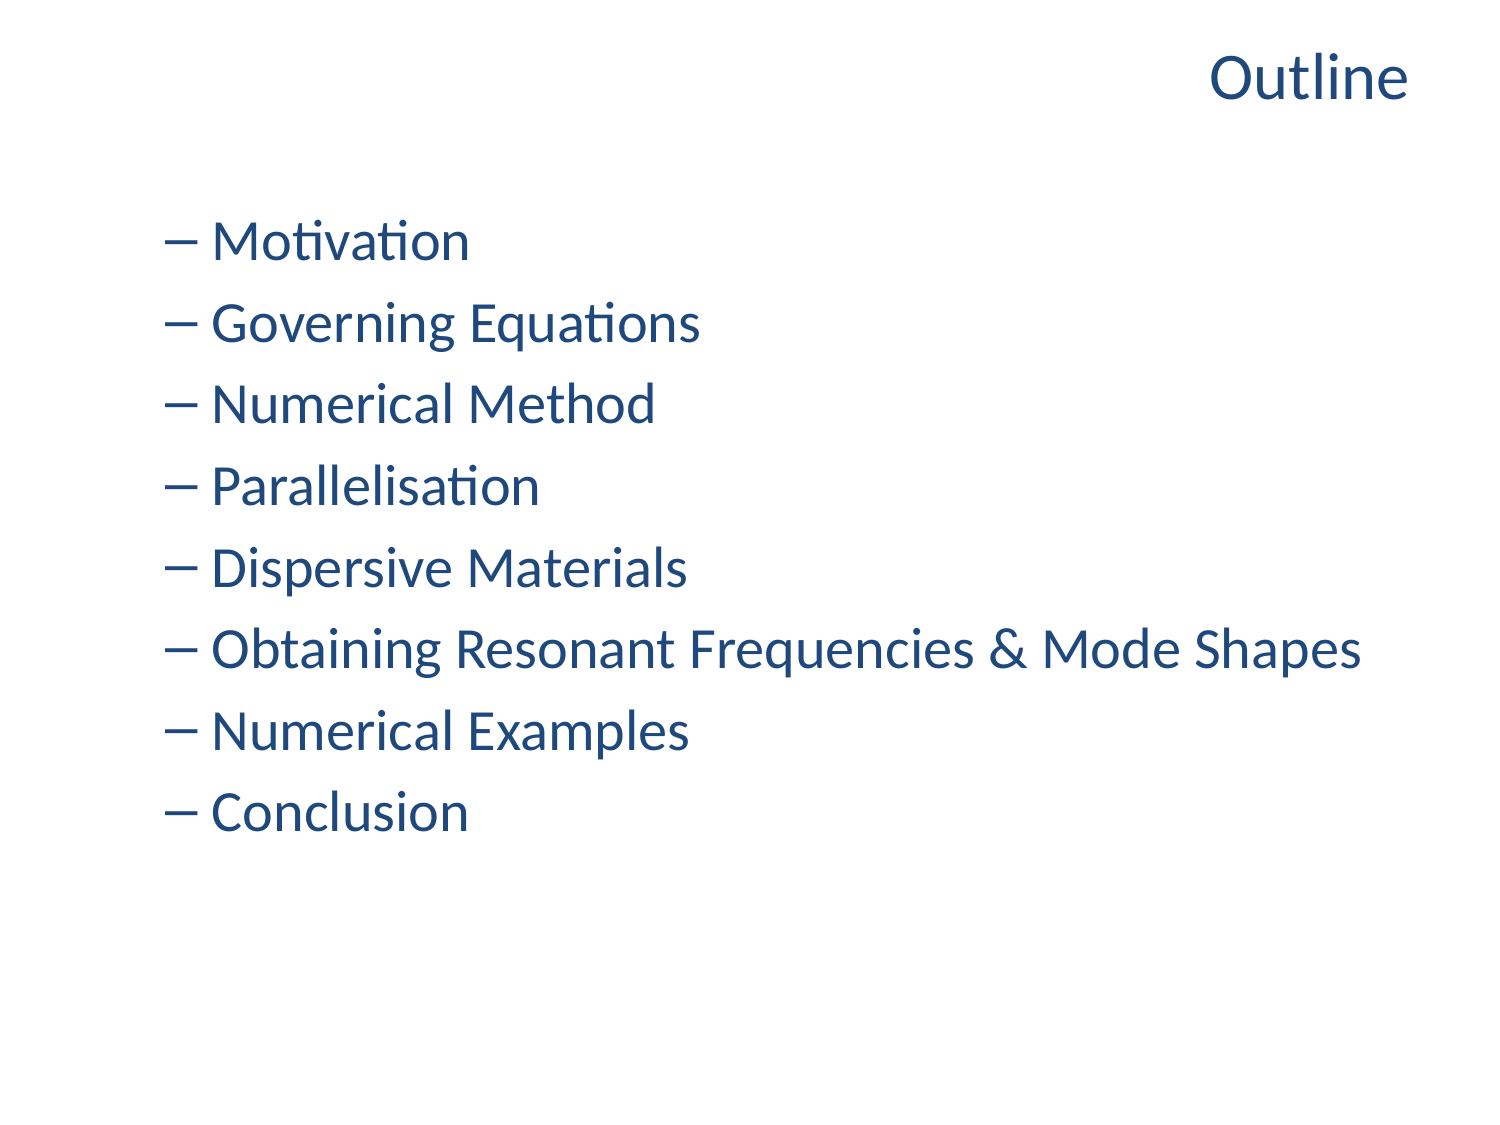

# Outline
Motivation
Governing Equations
Numerical Method
Parallelisation
Dispersive Materials
Obtaining Resonant Frequencies & Mode Shapes
Numerical Examples
Conclusion